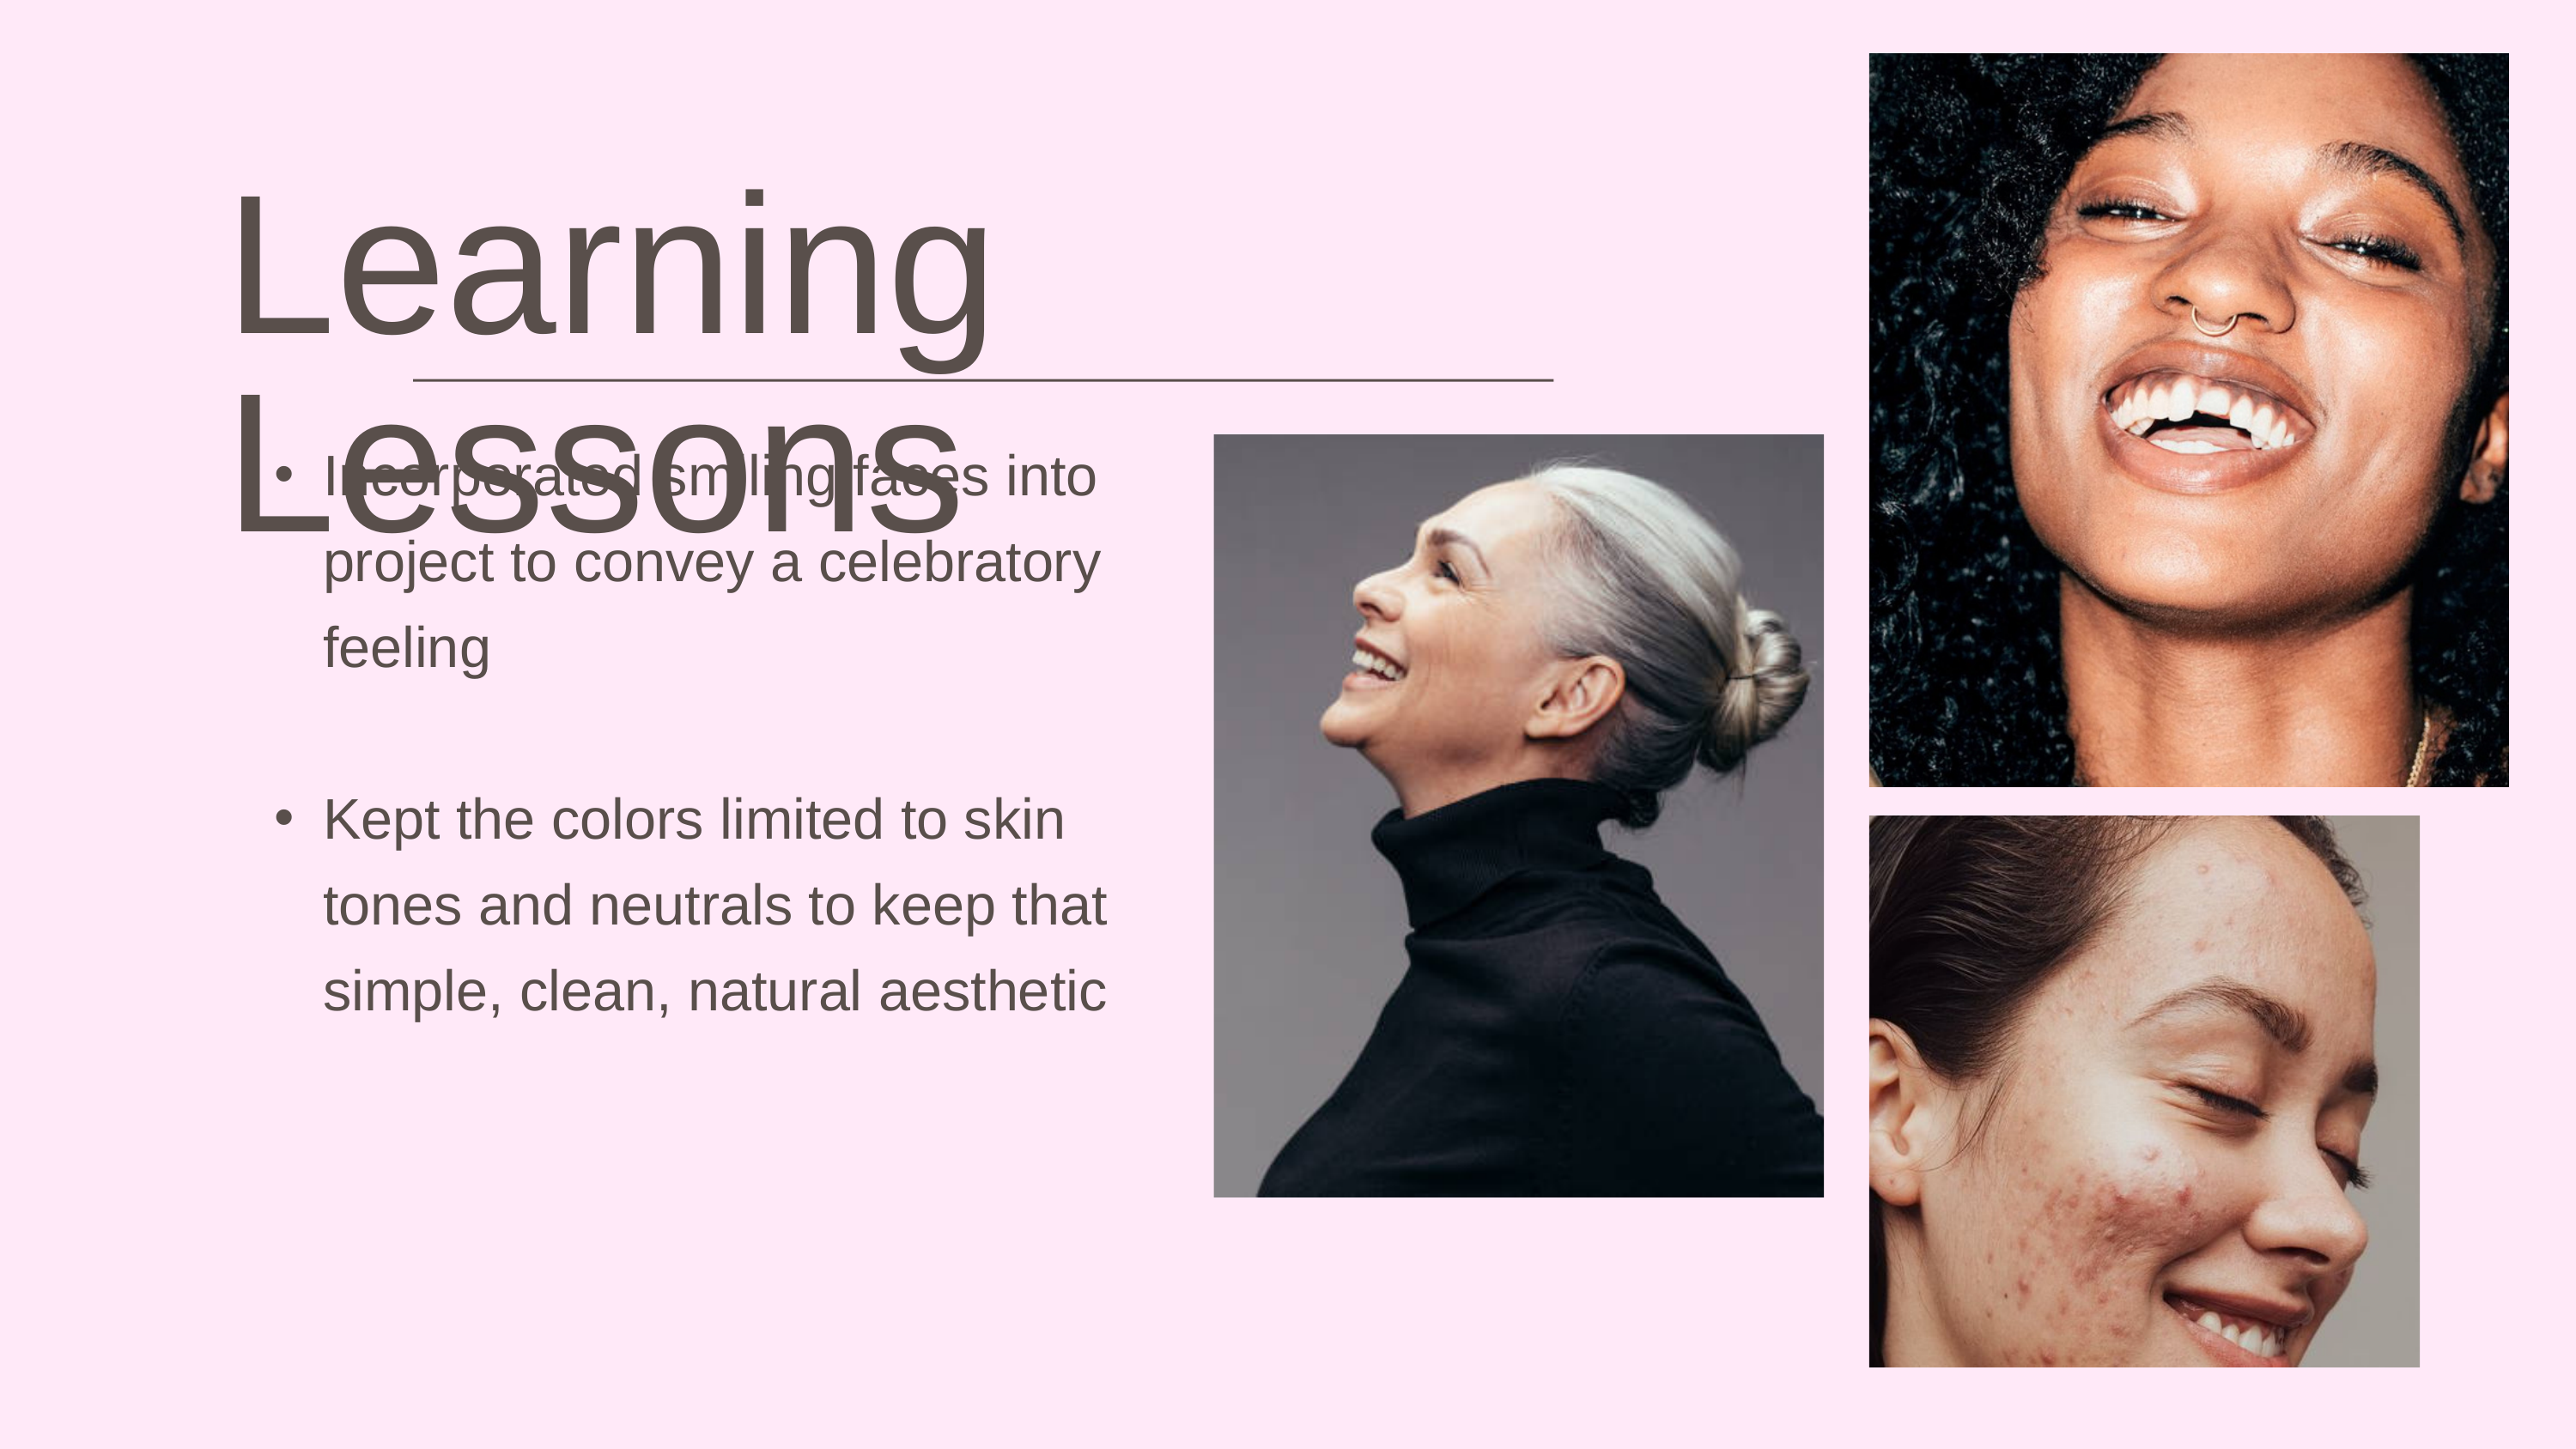

Learning Lessons

Incorporated smiling faces into project to convey a celebratory feeling

Kept the colors limited to skin tones and neutrals to keep that simple, clean, natural aesthetic